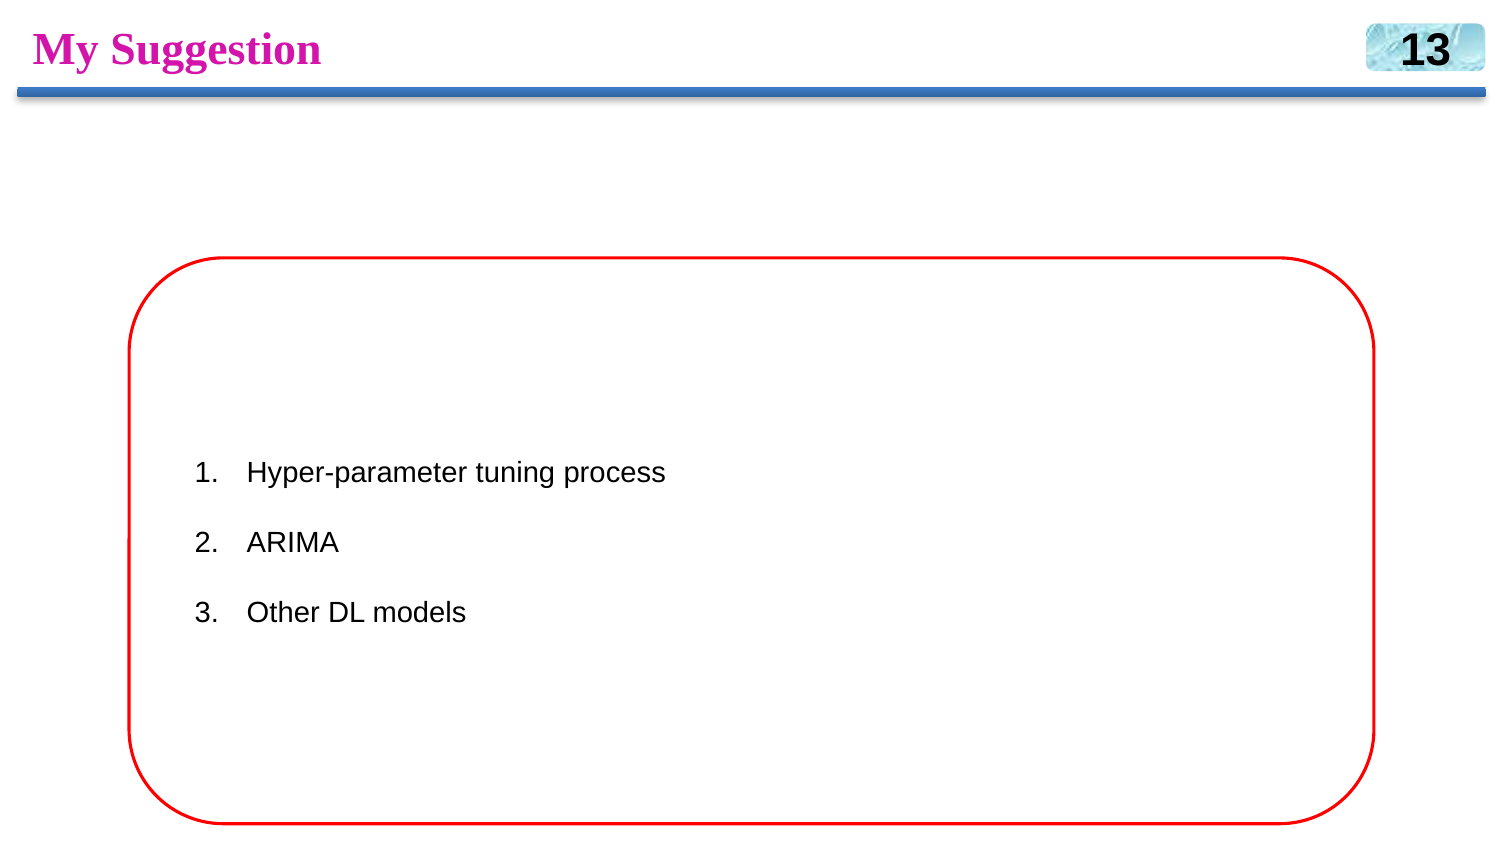

# My Suggestion
13

Hyper-parameter tuning process

ARIMA

Other DL models